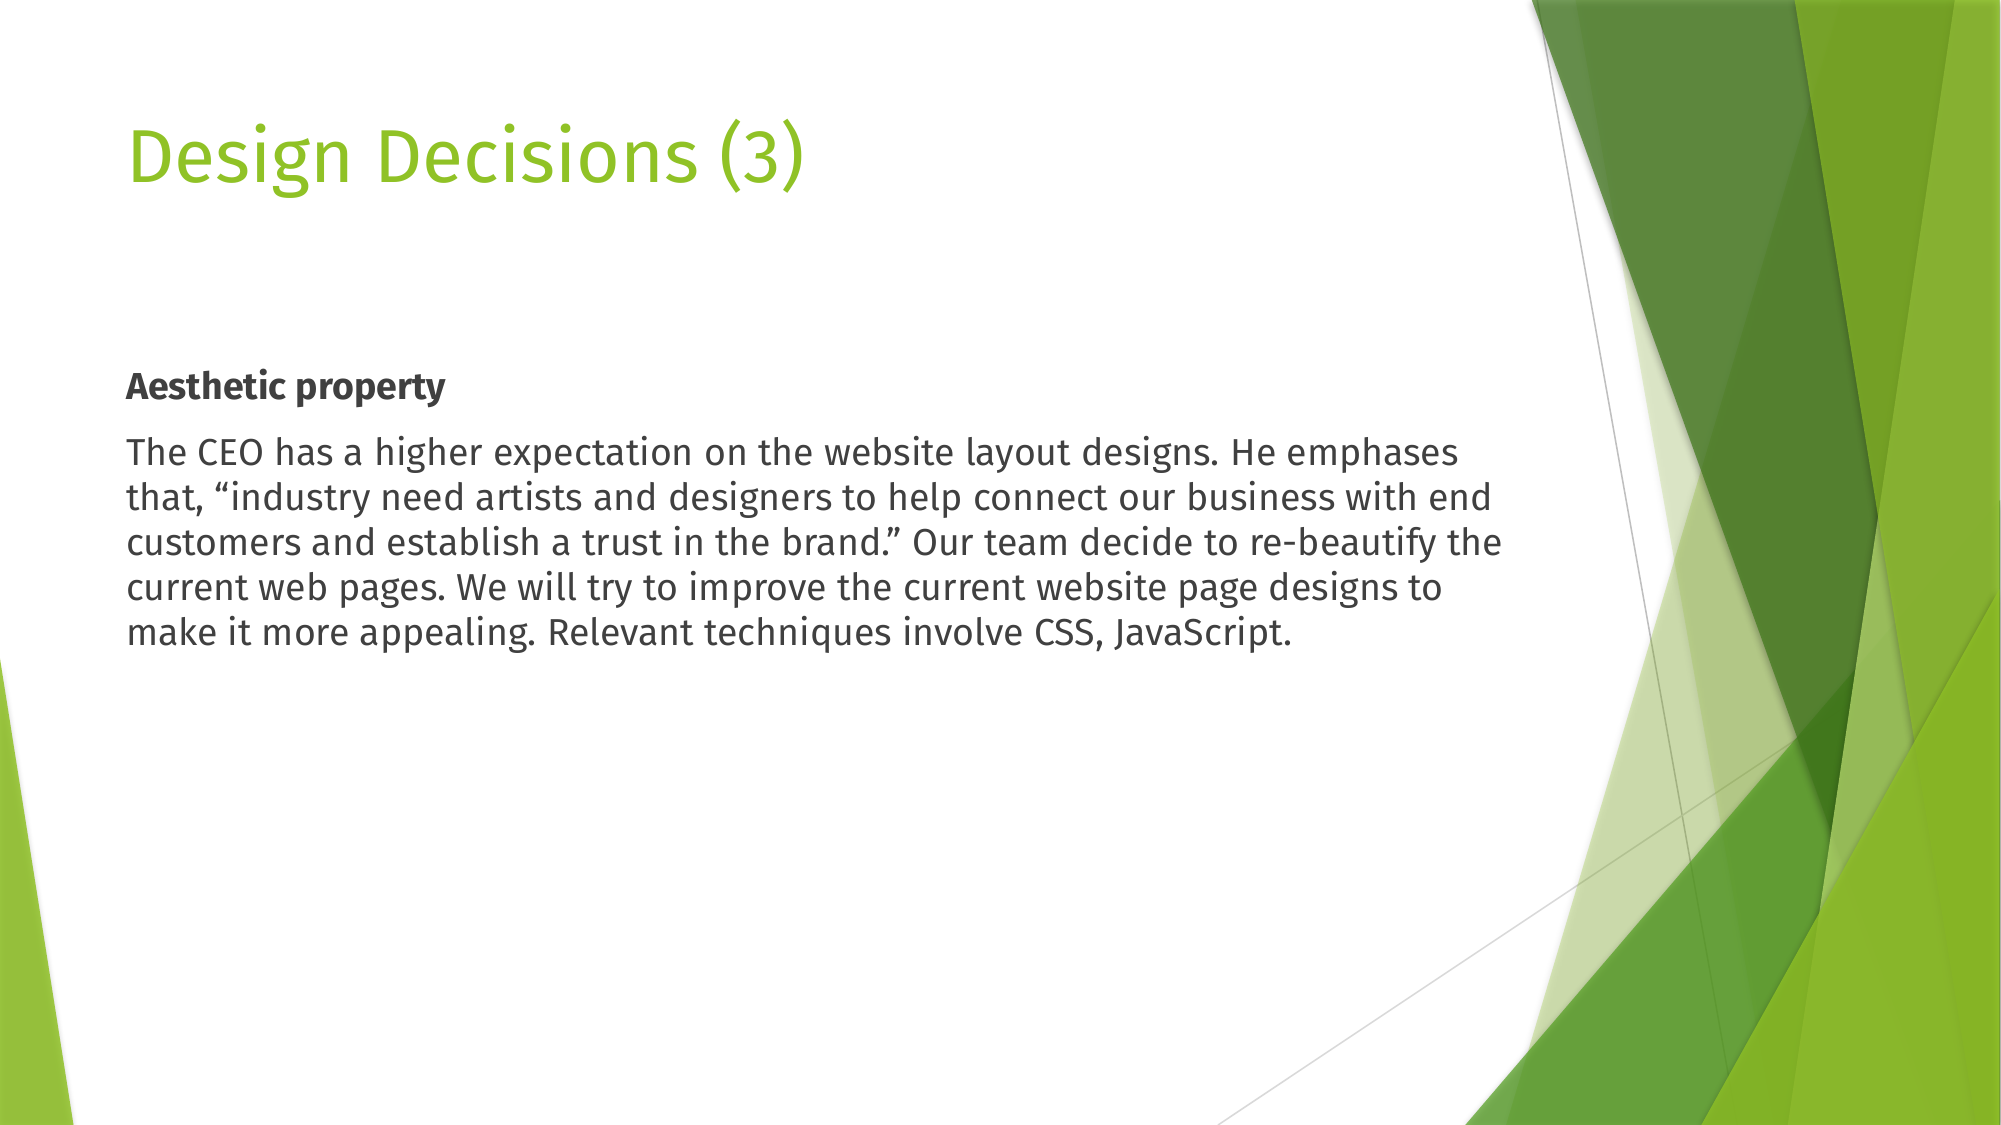

# Design Decisions (3)
Aesthetic property
The CEO has a higher expectation on the website layout designs. He emphases that, “industry need artists and designers to help connect our business with end customers and establish a trust in the brand.” Our team decide to re-beautify the current web pages. We will try to improve the current website page designs to make it more appealing. Relevant techniques involve CSS, JavaScript.